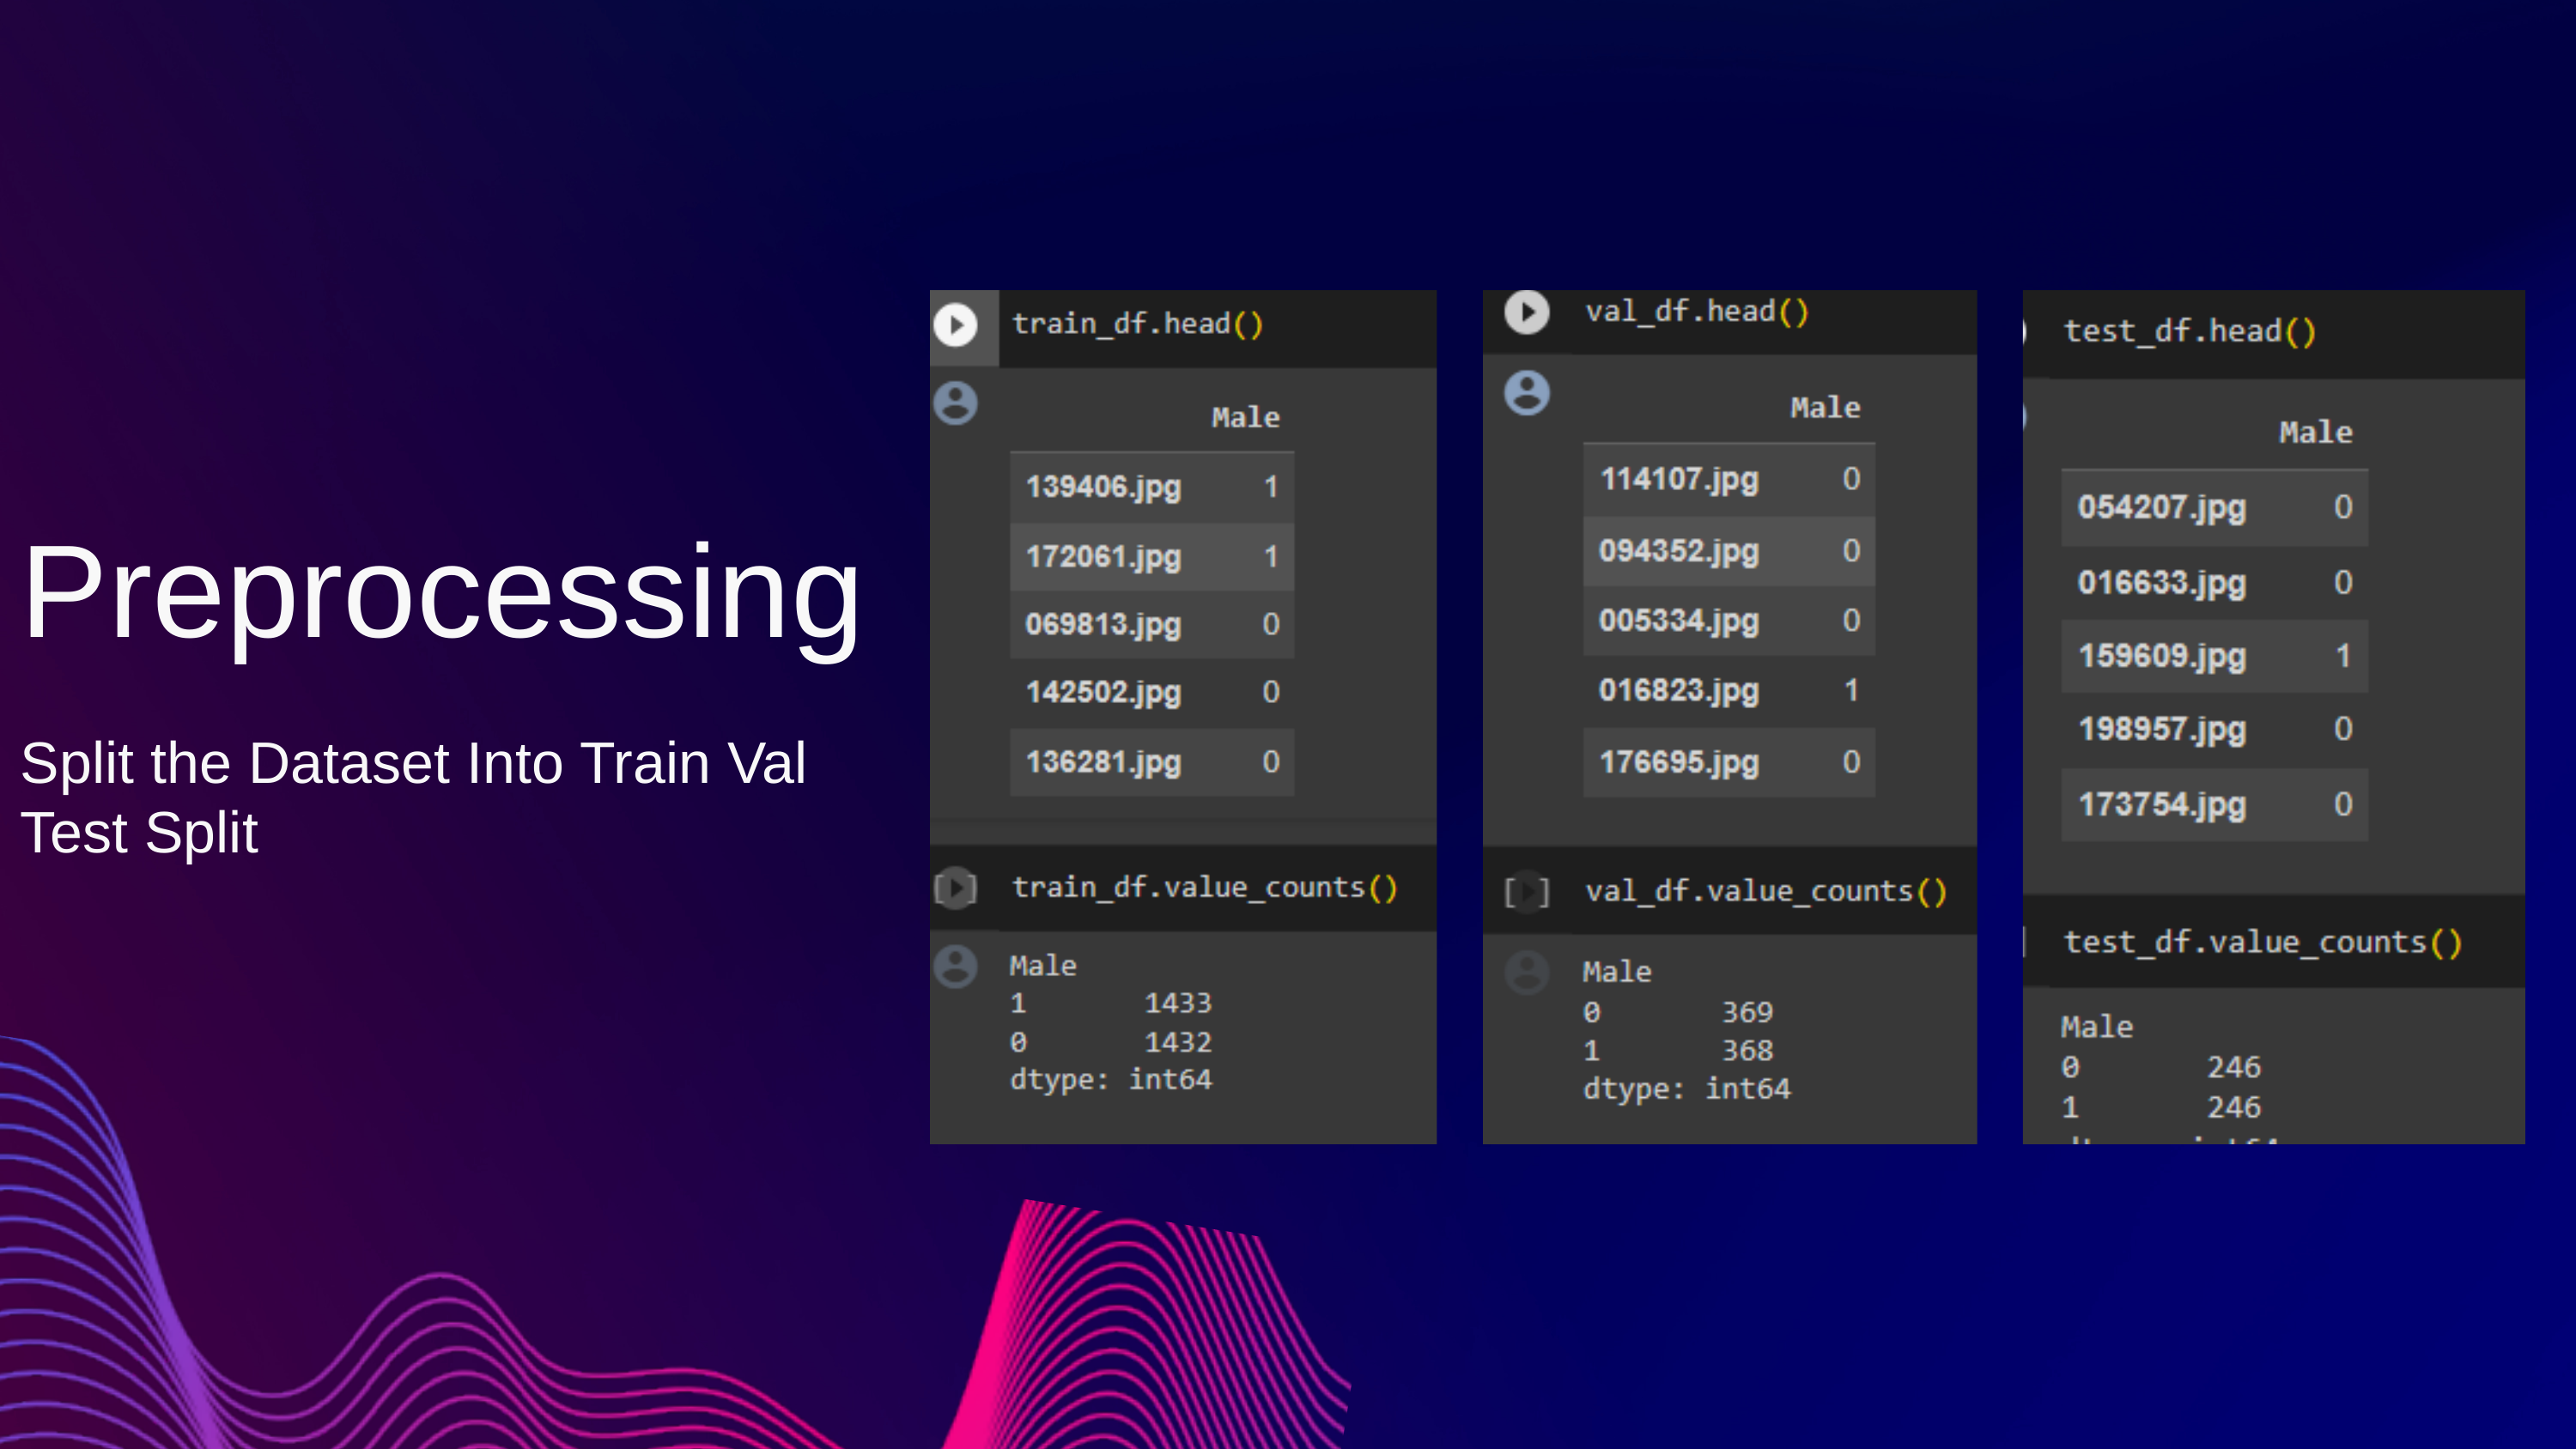

Preprocessing
Split the Dataset Into Train Val Test Split